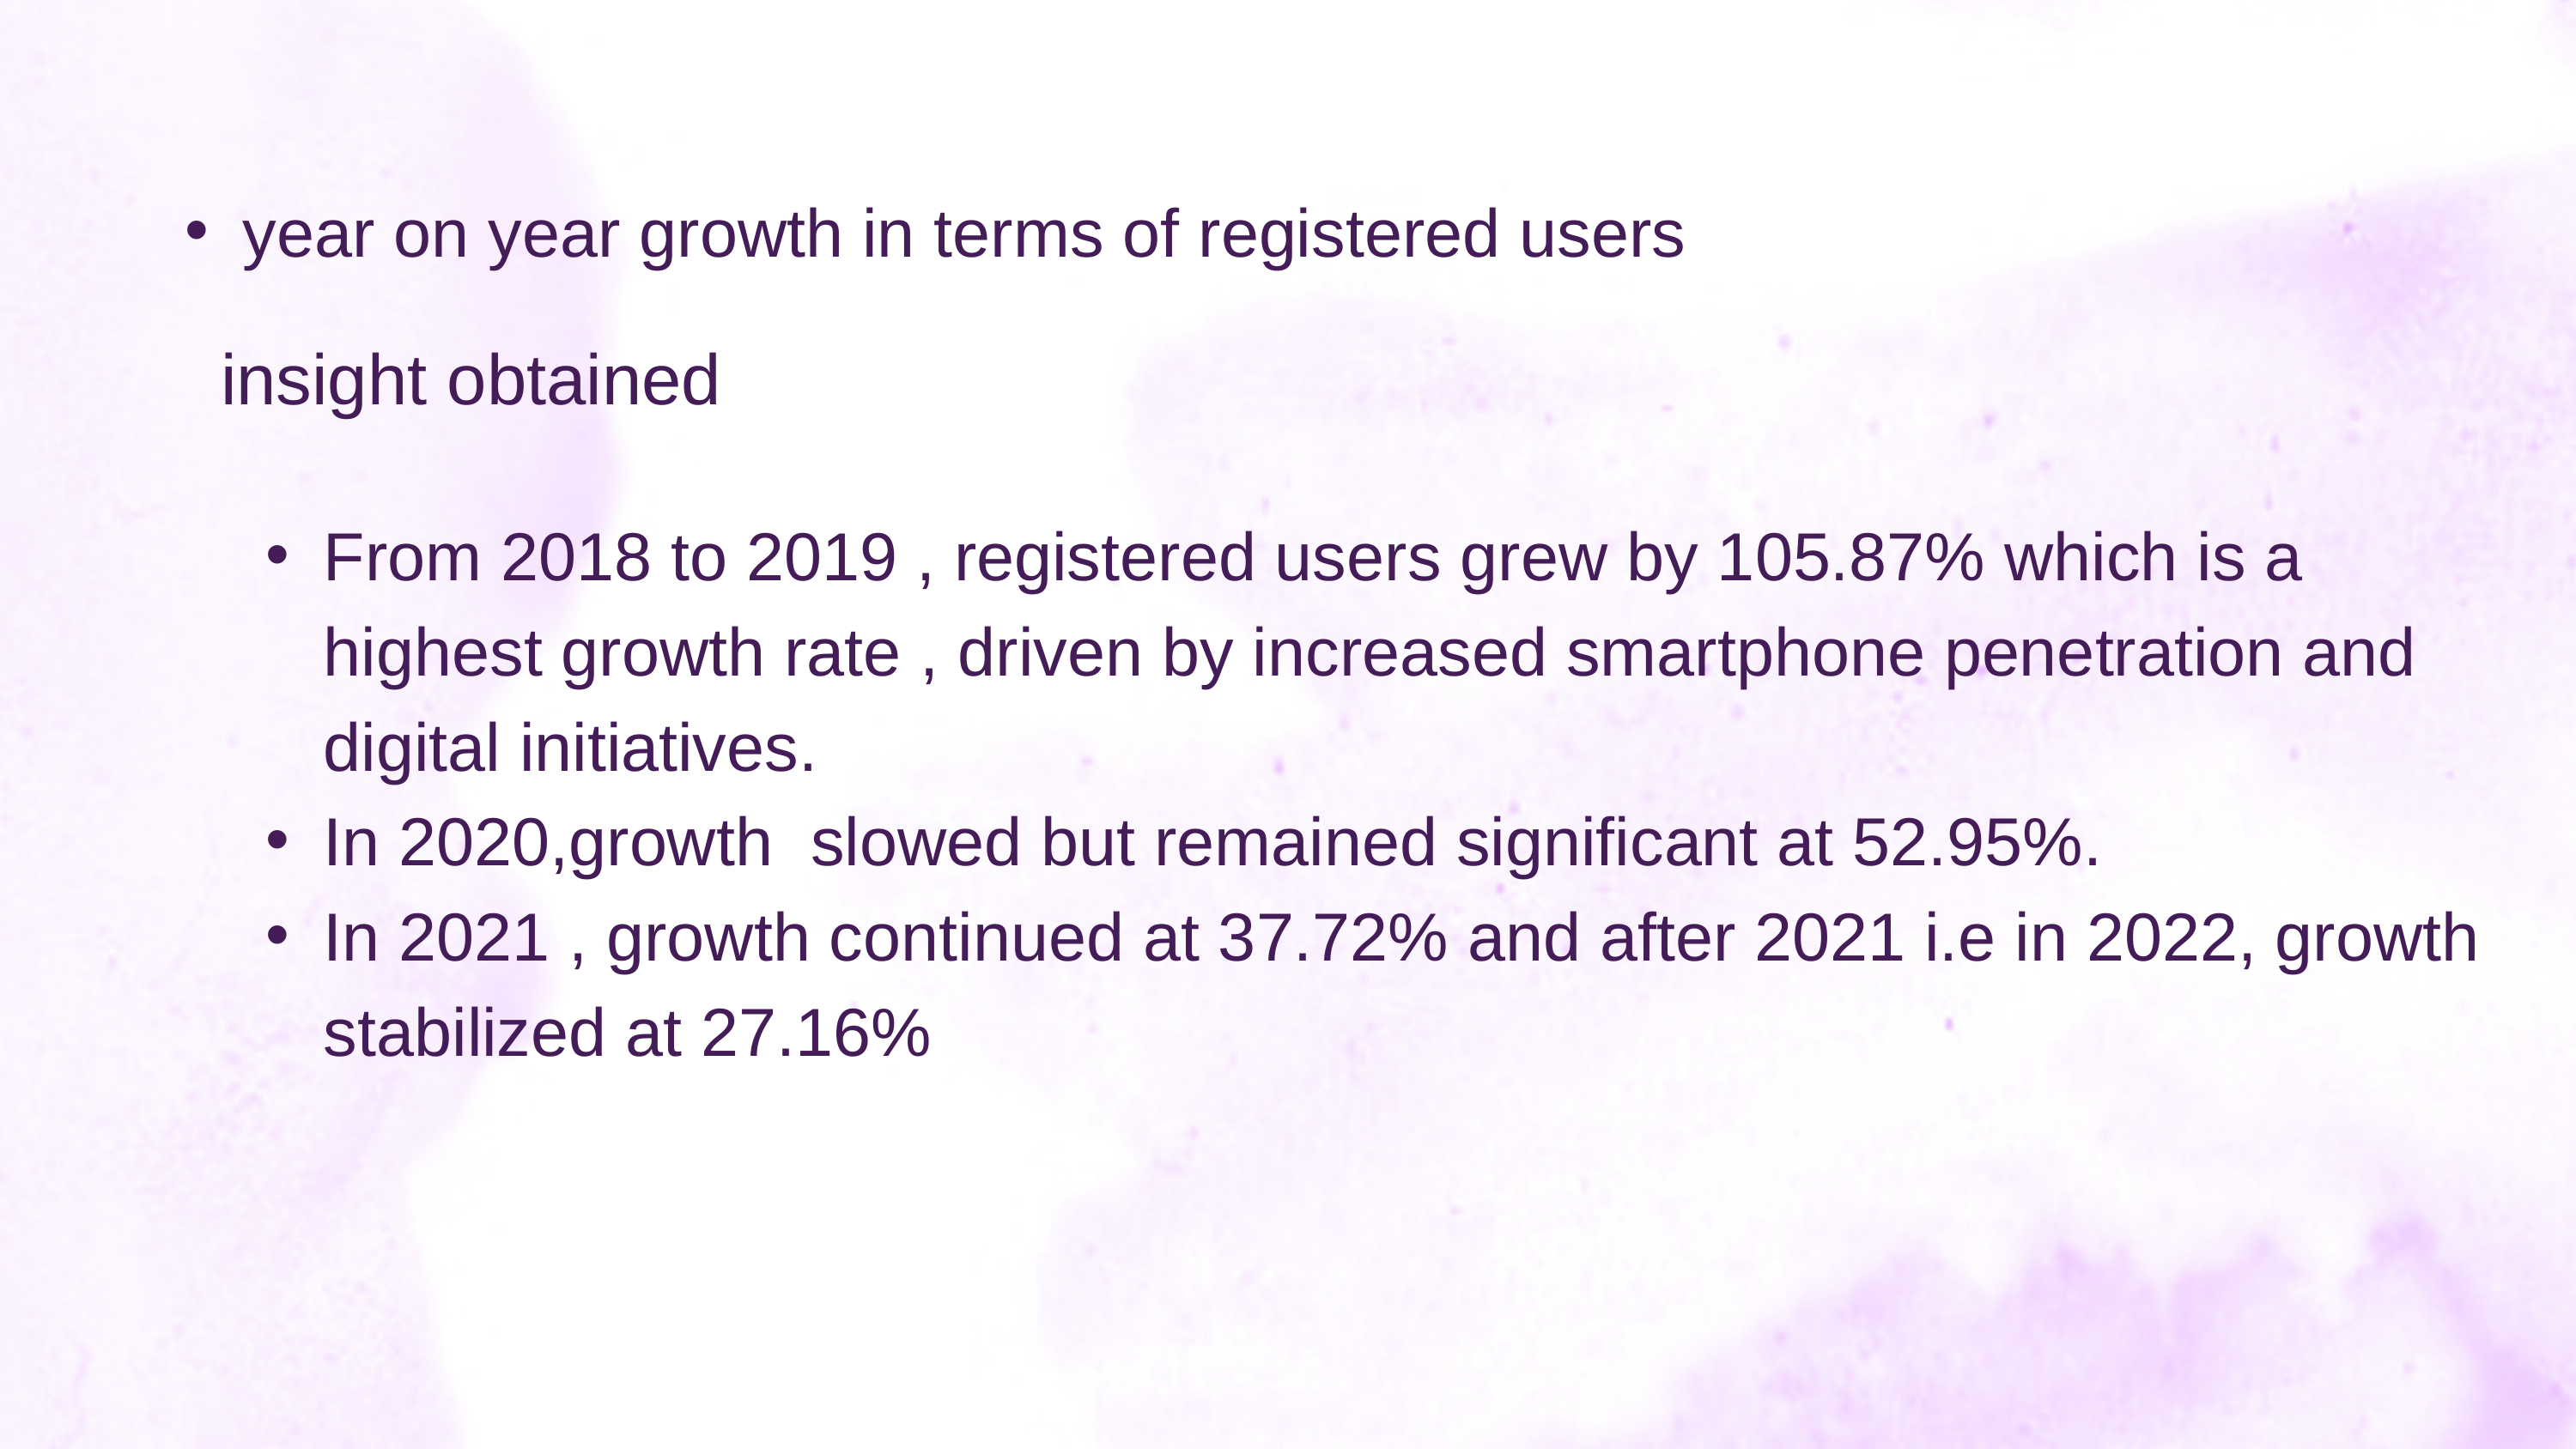

year on year growth in terms of registered users
insight obtained
From 2018 to 2019 , registered users grew by 105.87% which is a highest growth rate , driven by increased smartphone penetration and digital initiatives.
In 2020,growth  slowed but remained significant at 52.95%.
In 2021 , growth continued at 37.72% and after 2021 i.e in 2022, growth stabilized at 27.16%